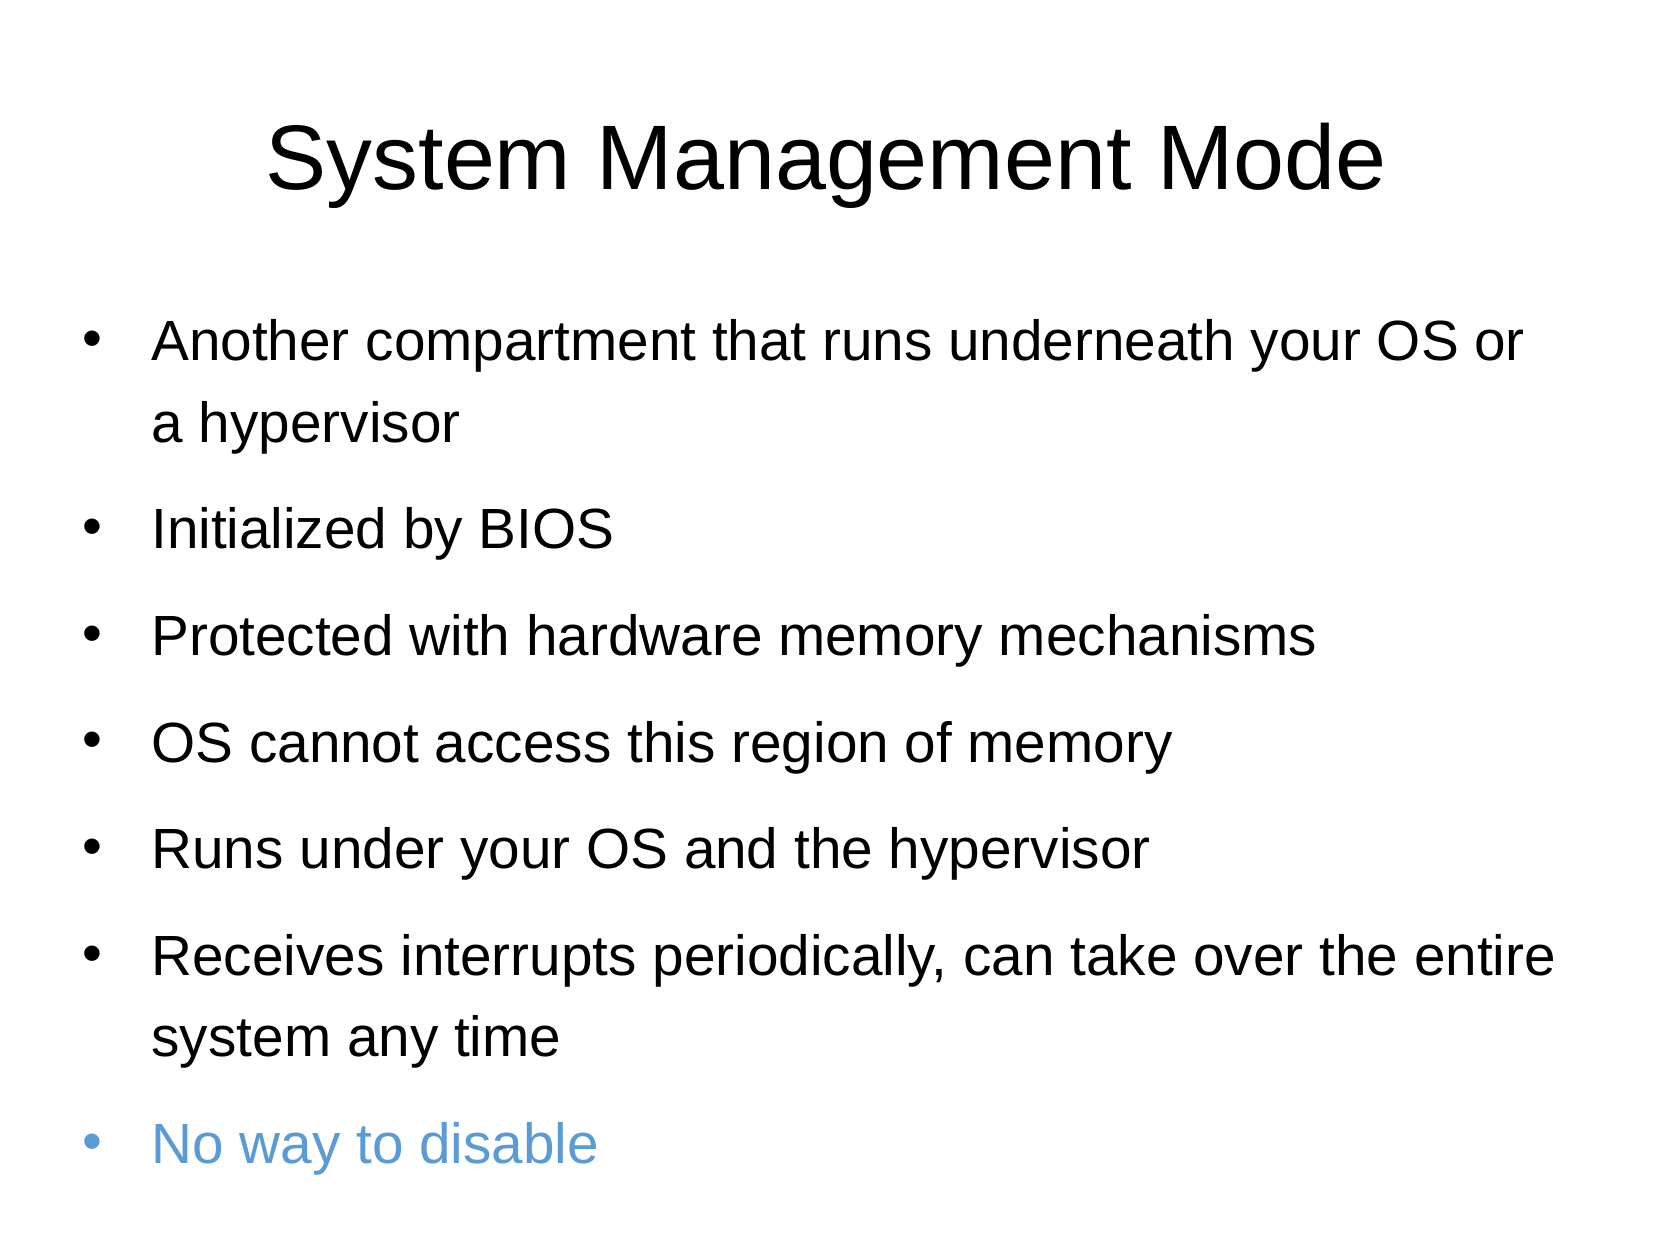

System Management Mode
Another compartment that runs underneath your OS or a hypervisor
Initialized by BIOS
Protected with hardware memory mechanisms
OS cannot access this region of memory
Runs under your OS and the hypervisor
Receives interrupts periodically, can take over the entire system any time
No way to disable